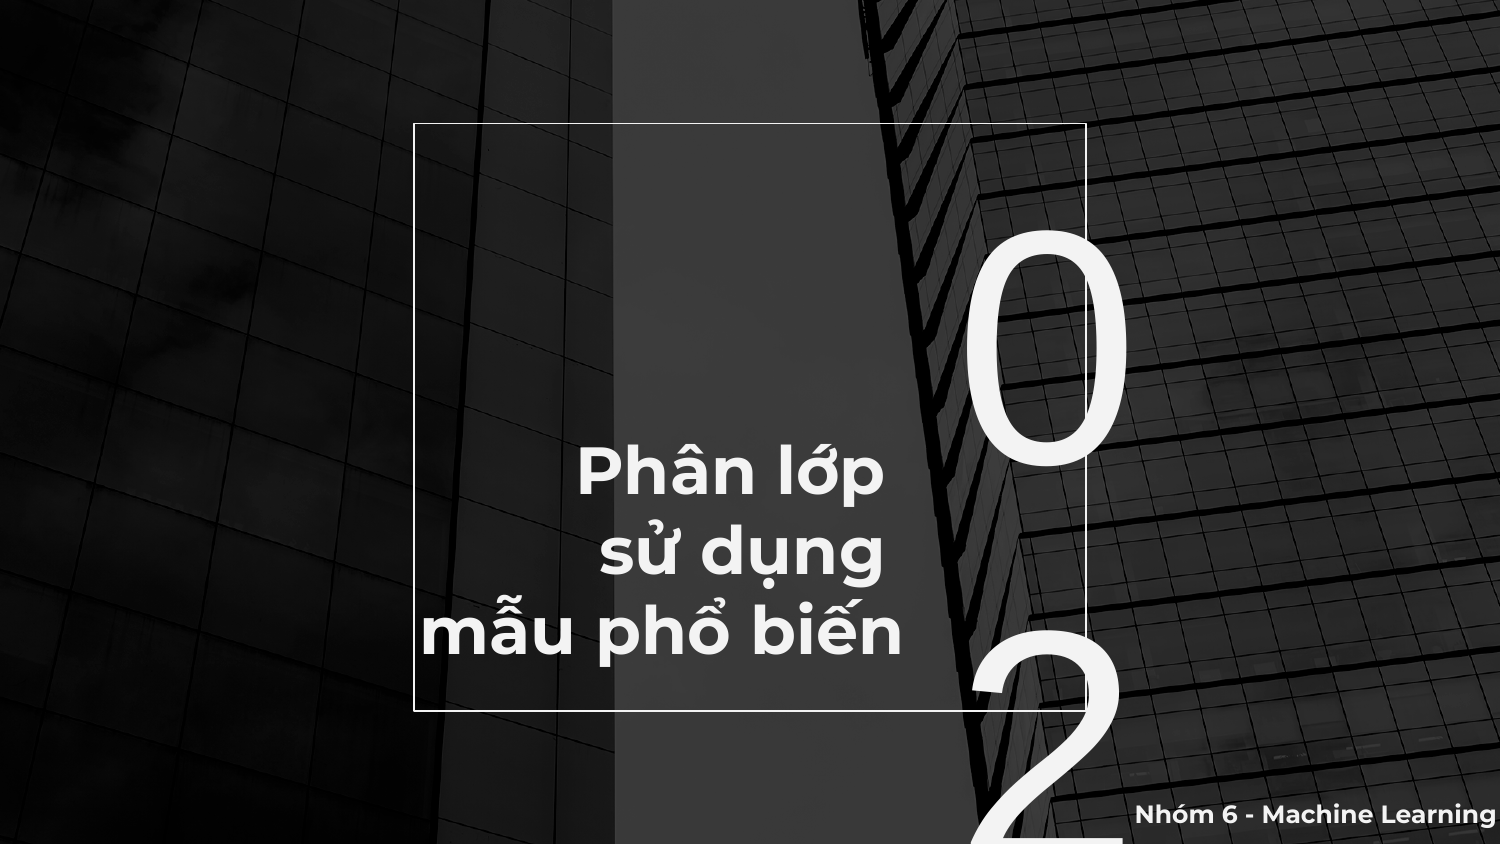

# Phân lớp
sử dụng
mẫu phổ biến
02
Nhóm 6 - Machine Learning